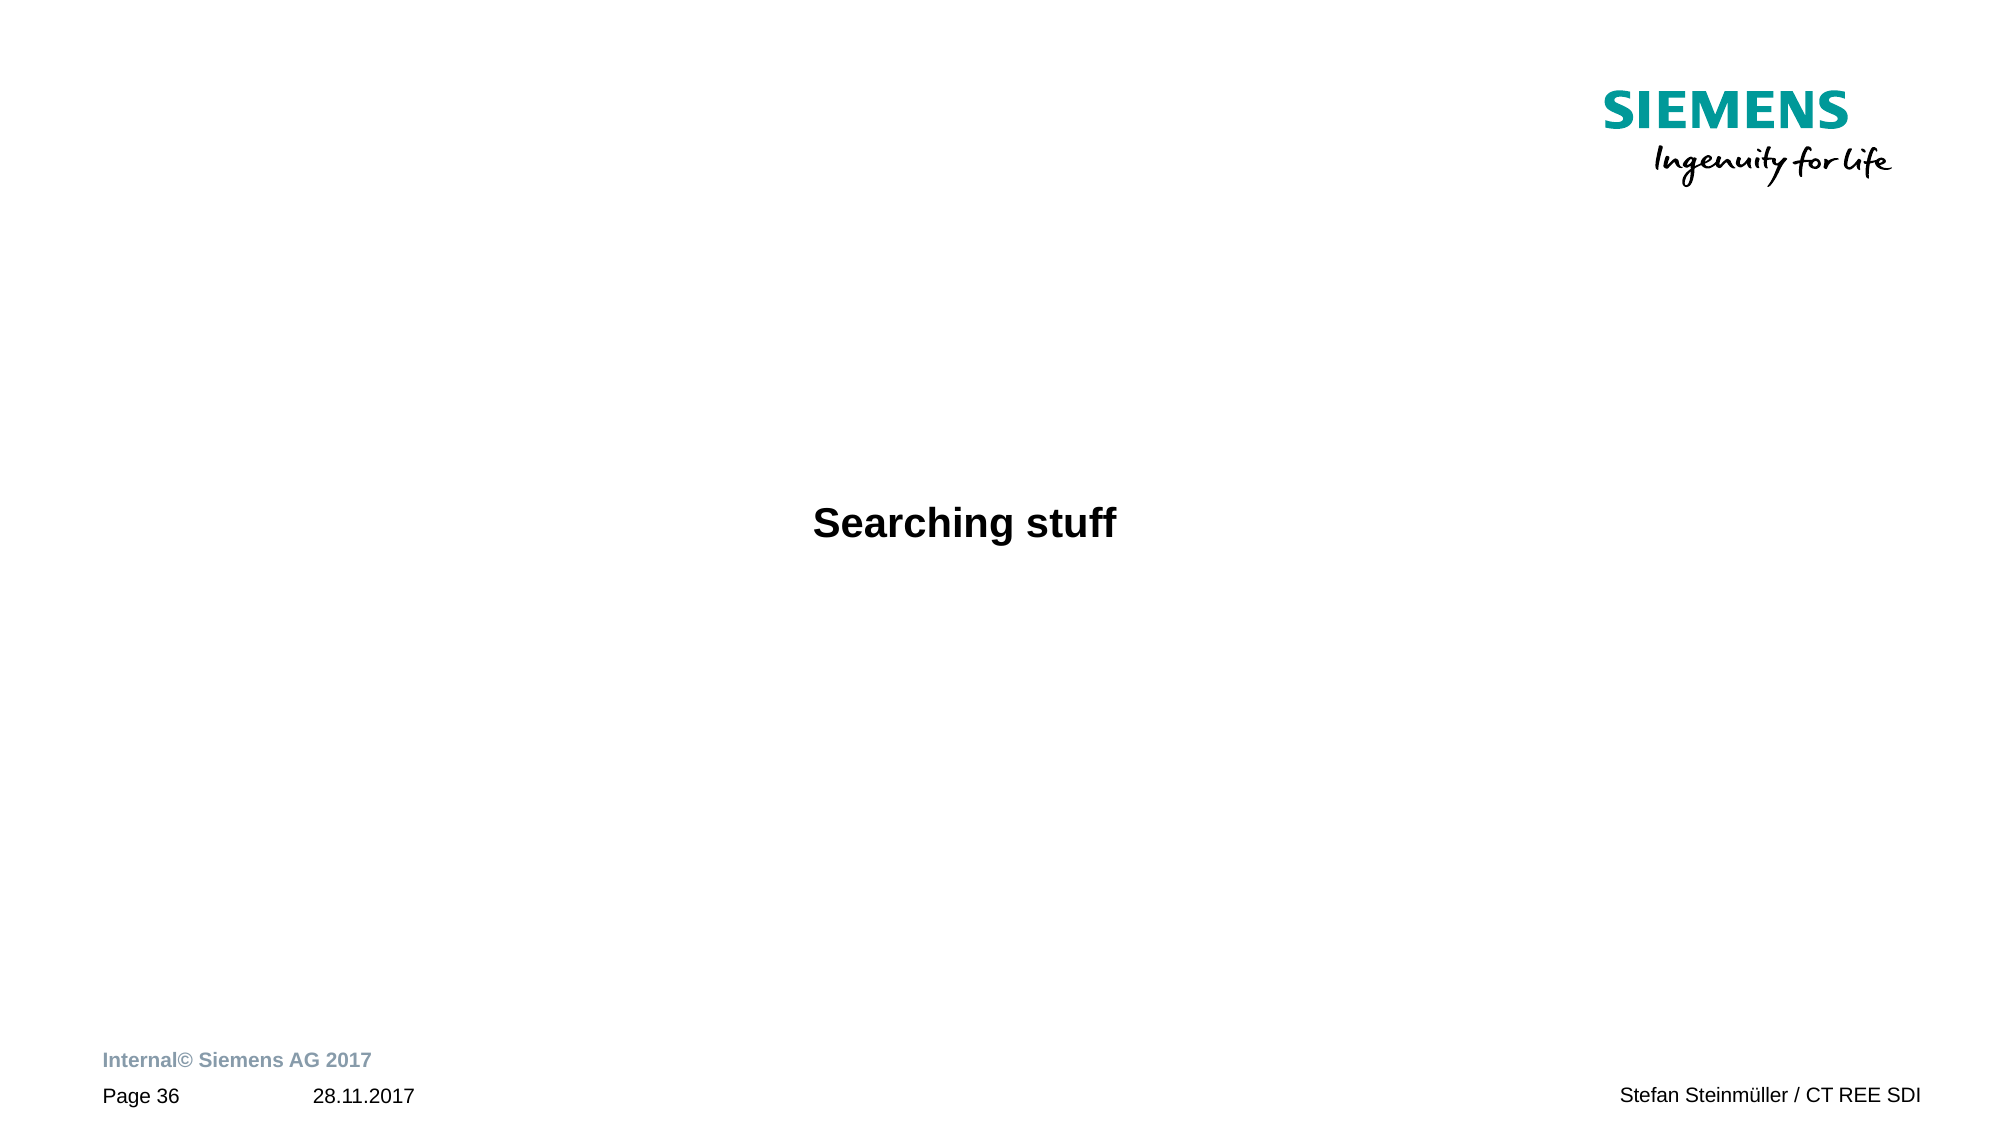

# Searching stuff
28.11.2017
Page 36
Stefan Steinmüller / CT REE SDI